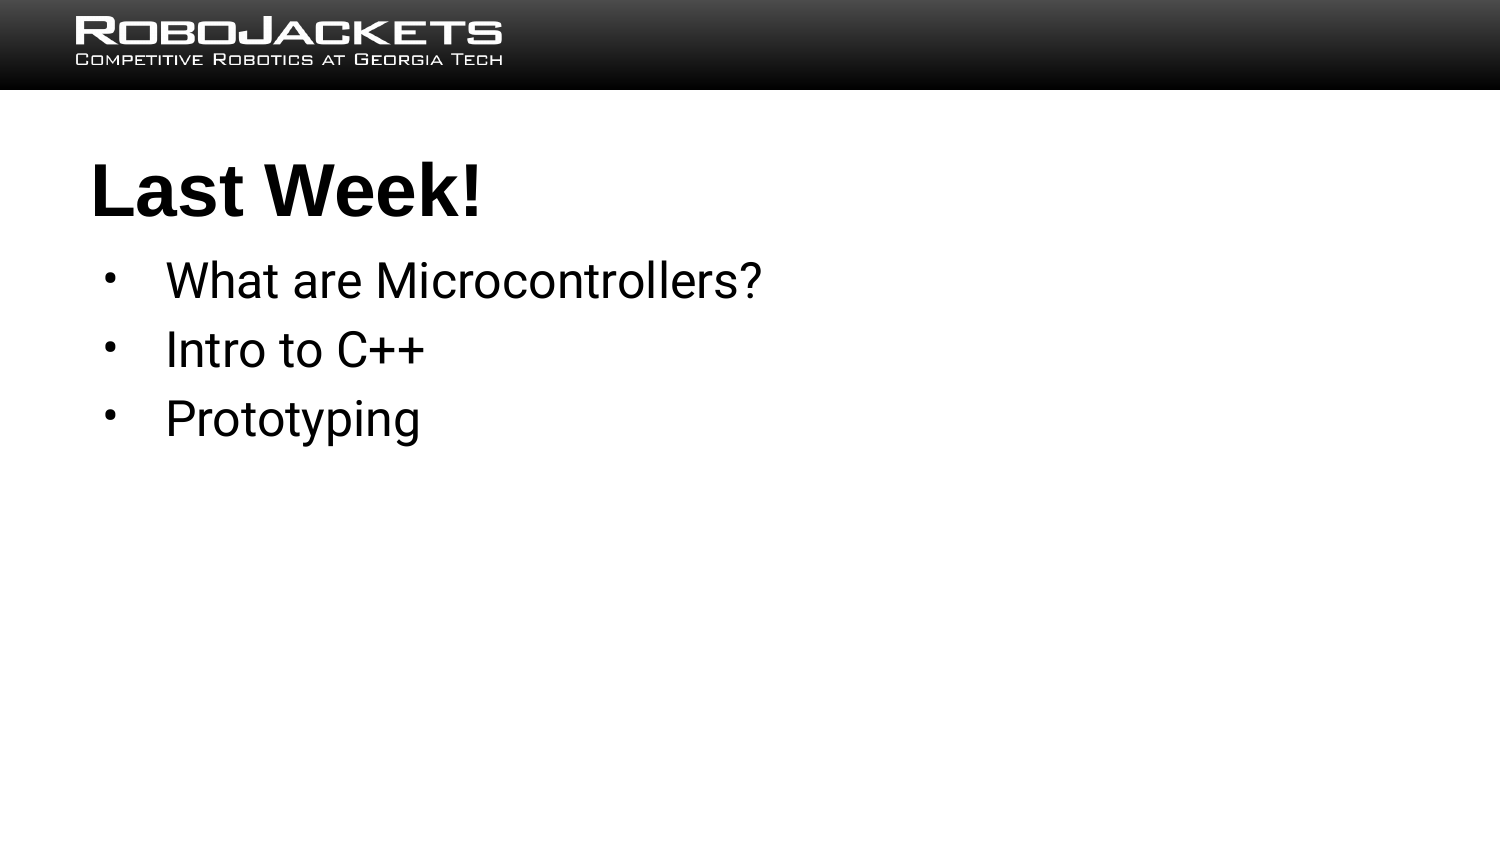

# Last Week!
What are Microcontrollers?
Intro to C++
Prototyping